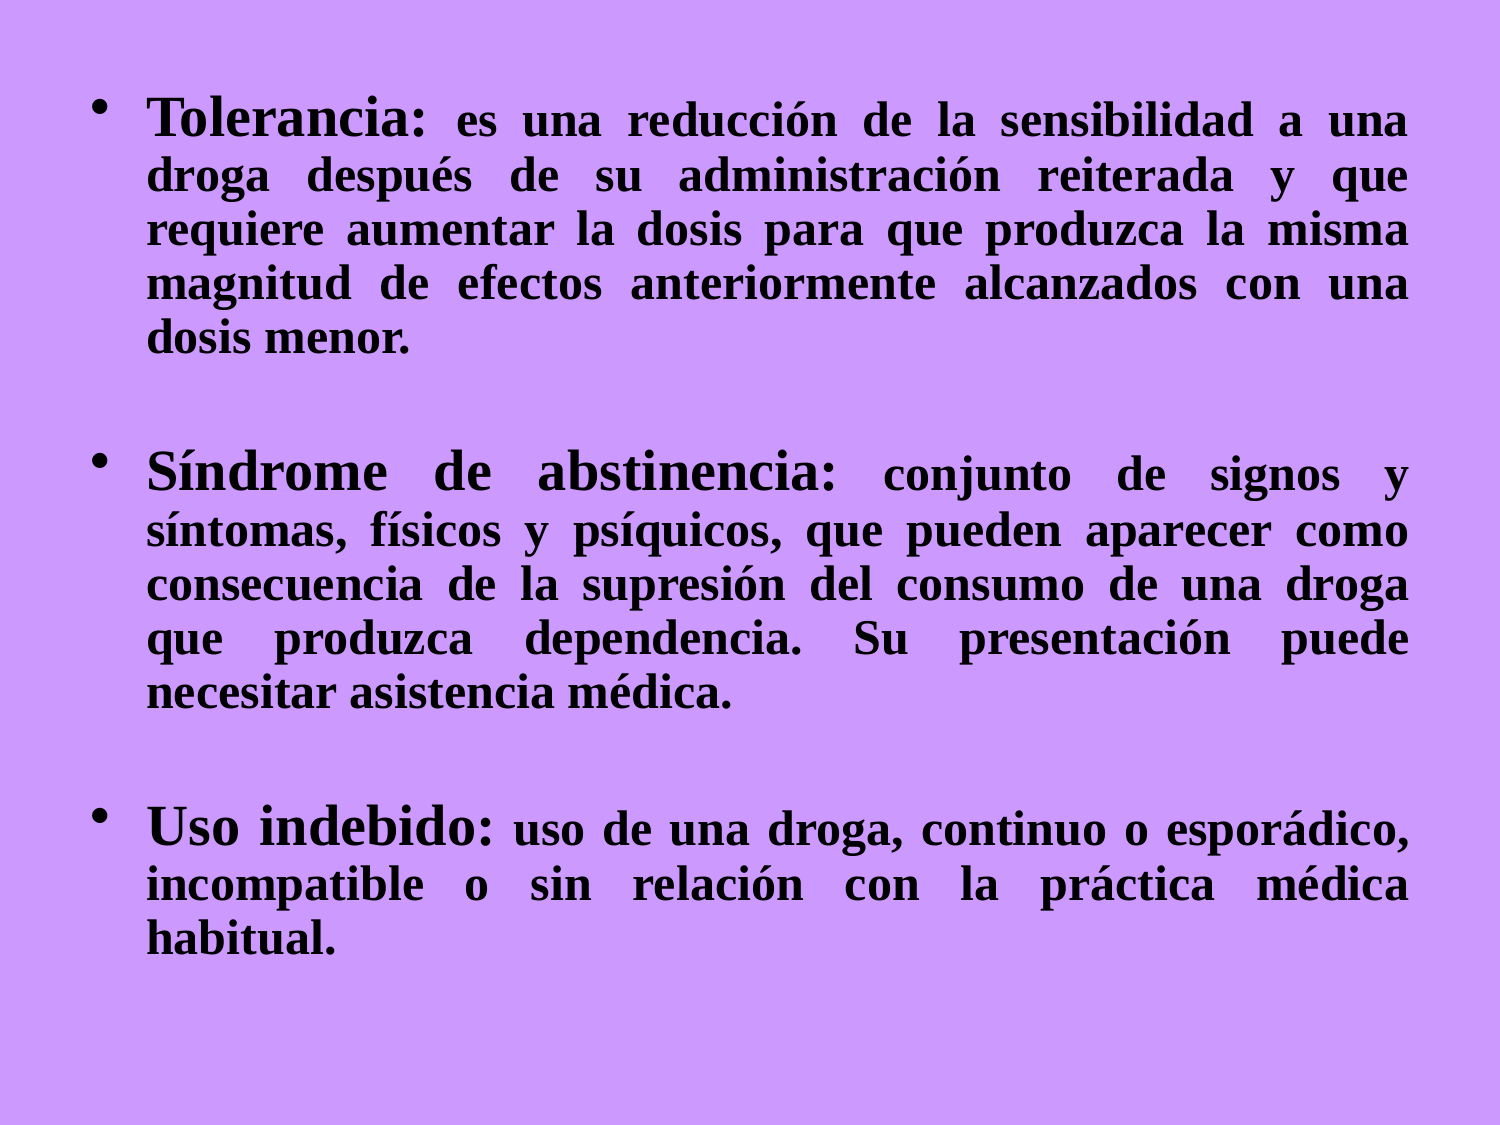

Tolerancia: es una reducción de la sensibilidad a una droga después de su administración reiterada y que requiere aumentar la dosis para que produzca la misma magnitud de efectos anteriormente alcanzados con una dosis menor.

Síndrome de abstinencia: conjunto de signos y síntomas, físicos y psíquicos, que pueden aparecer como consecuencia de la supresión del consumo de una droga que produzca dependencia. Su presentación puede necesitar asistencia médica.

Uso indebido: uso de una droga, continuo o esporádico, incompatible o sin relación con la práctica médica habitual.